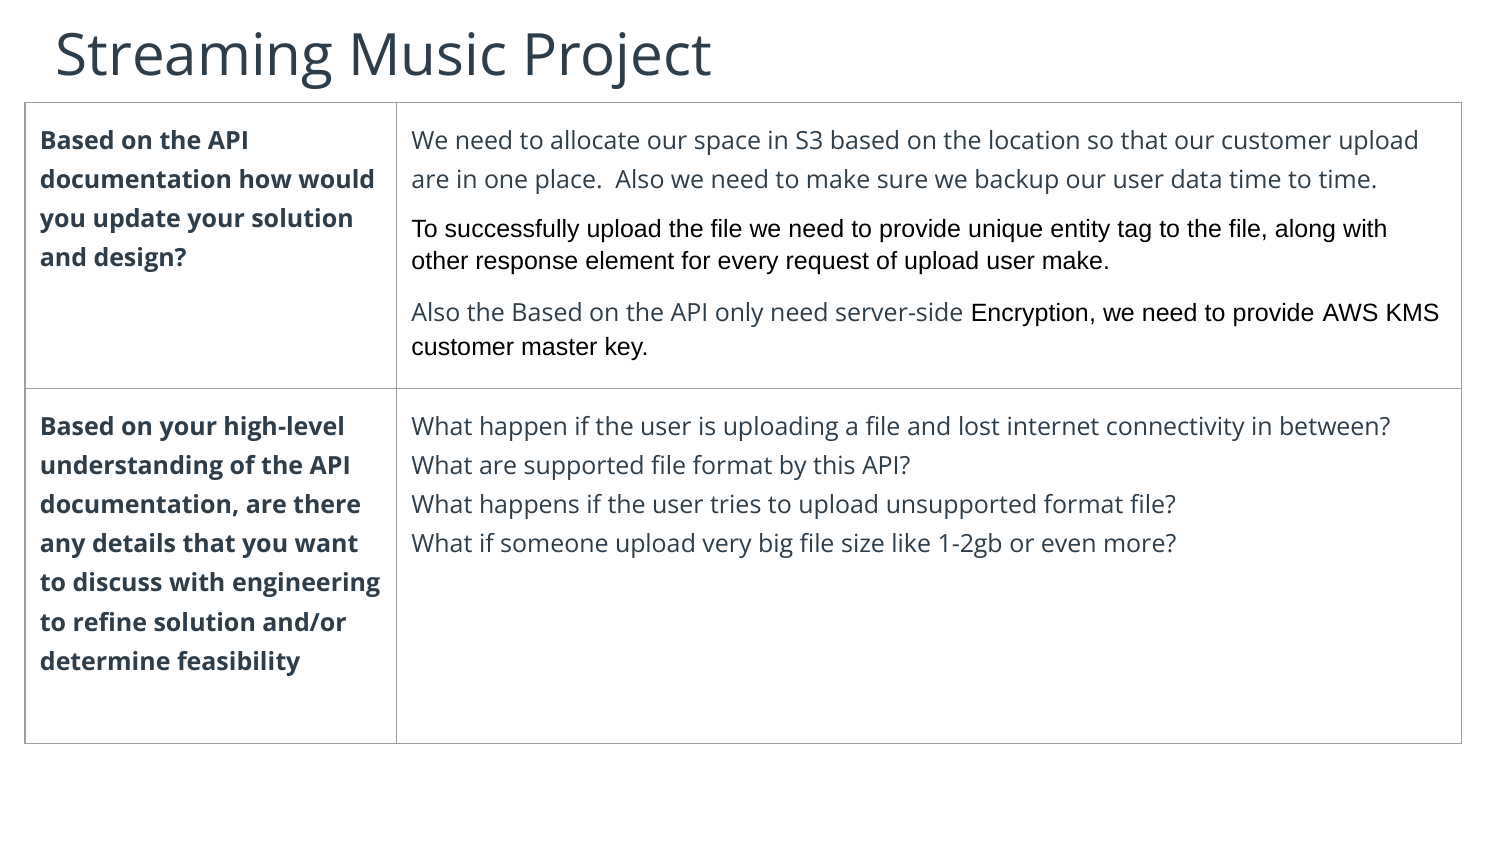

# Streaming Music Project
| Based on the API documentation how would you update your solution and design? | We need to allocate our space in S3 based on the location so that our customer upload are in one place. Also we need to make sure we backup our user data time to time. To successfully upload the file we need to provide unique entity tag to the file, along with other response element for every request of upload user make. Also the Based on the API only need server-side Encryption, we need to provide AWS KMS customer master key. |
| --- | --- |
| Based on your high-level understanding of the API documentation, are there any details that you want to discuss with engineering to refine solution and/or determine feasibility | What happen if the user is uploading a file and lost internet connectivity in between? What are supported file format by this API? What happens if the user tries to upload unsupported format file? What if someone upload very big file size like 1-2gb or even more? |